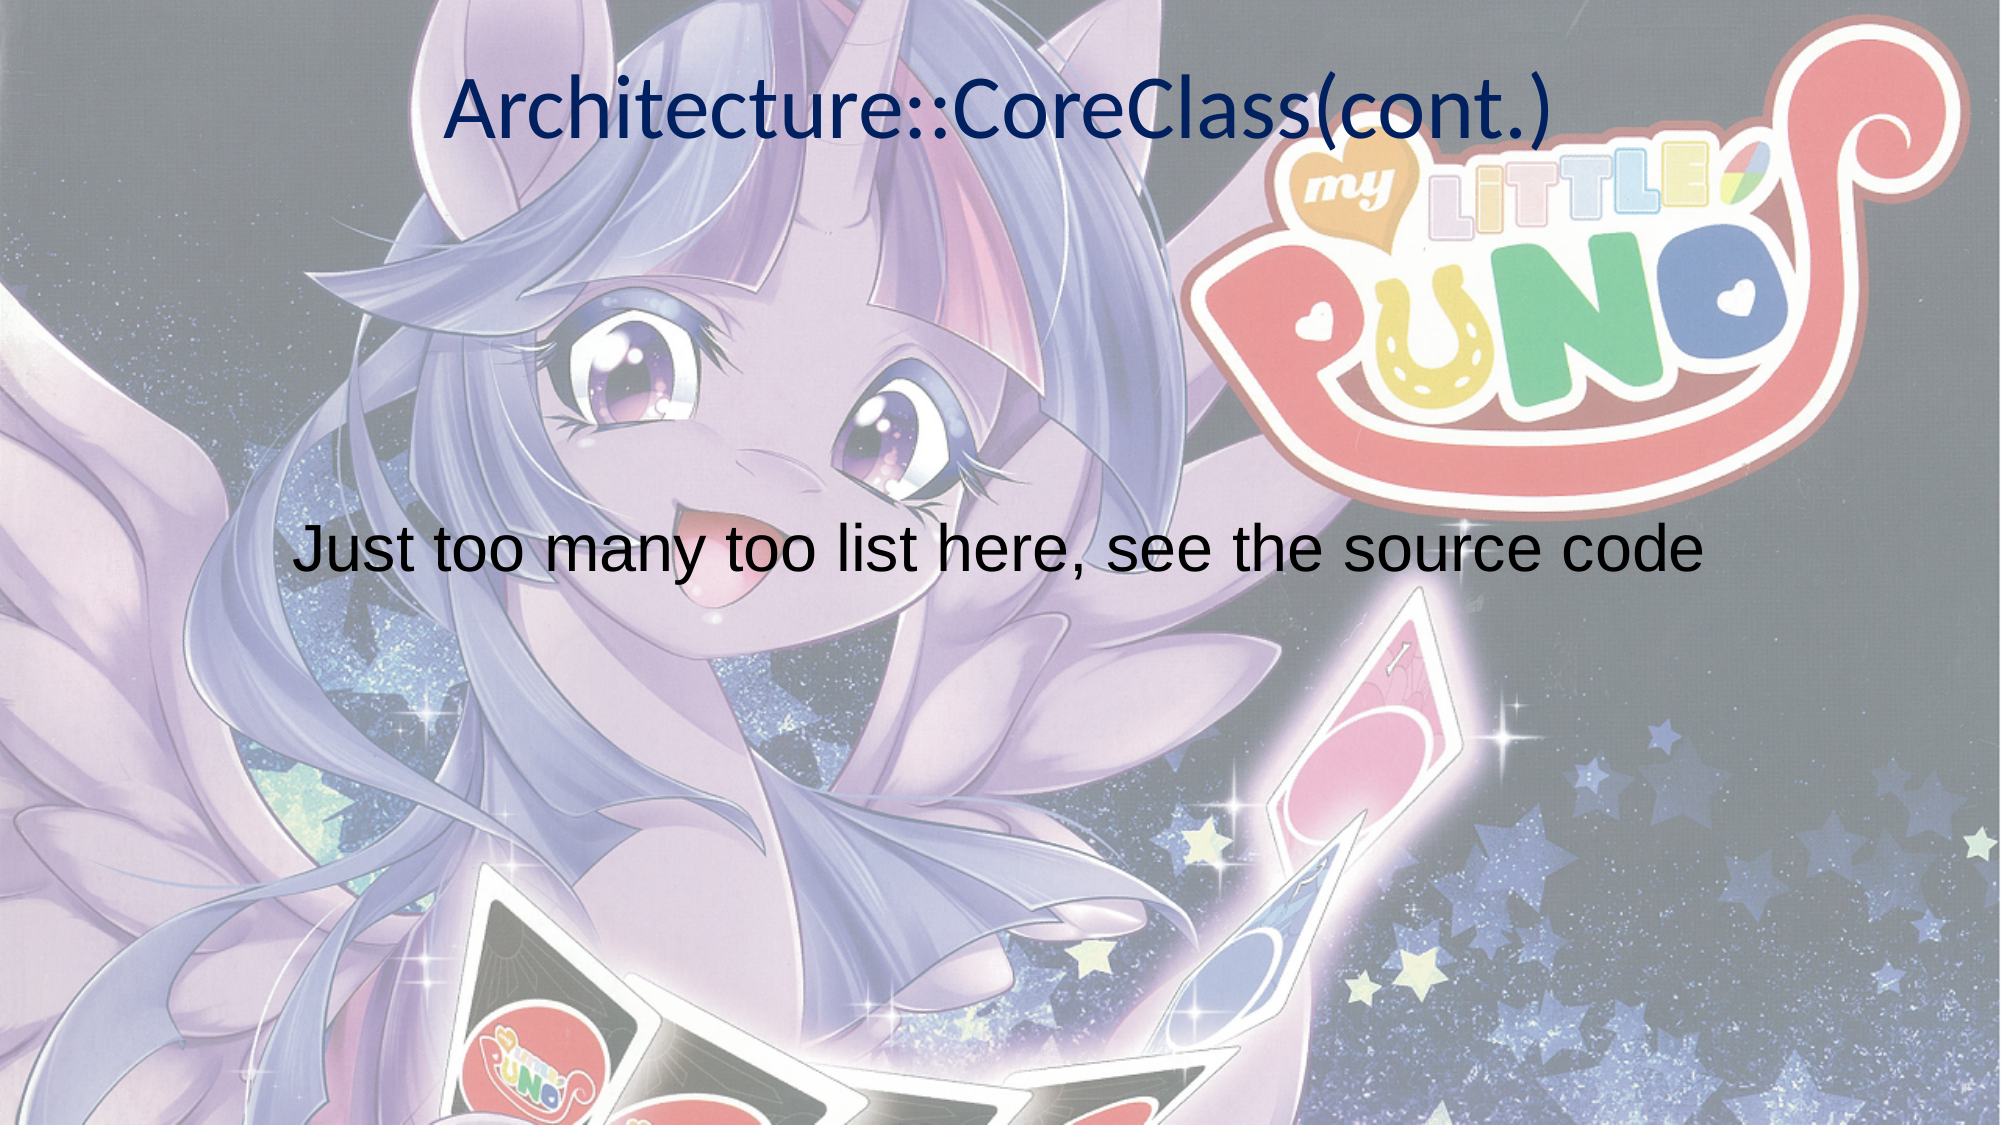

# Architecture::CoreClass(cont.)
Just too many too list here, see the source code